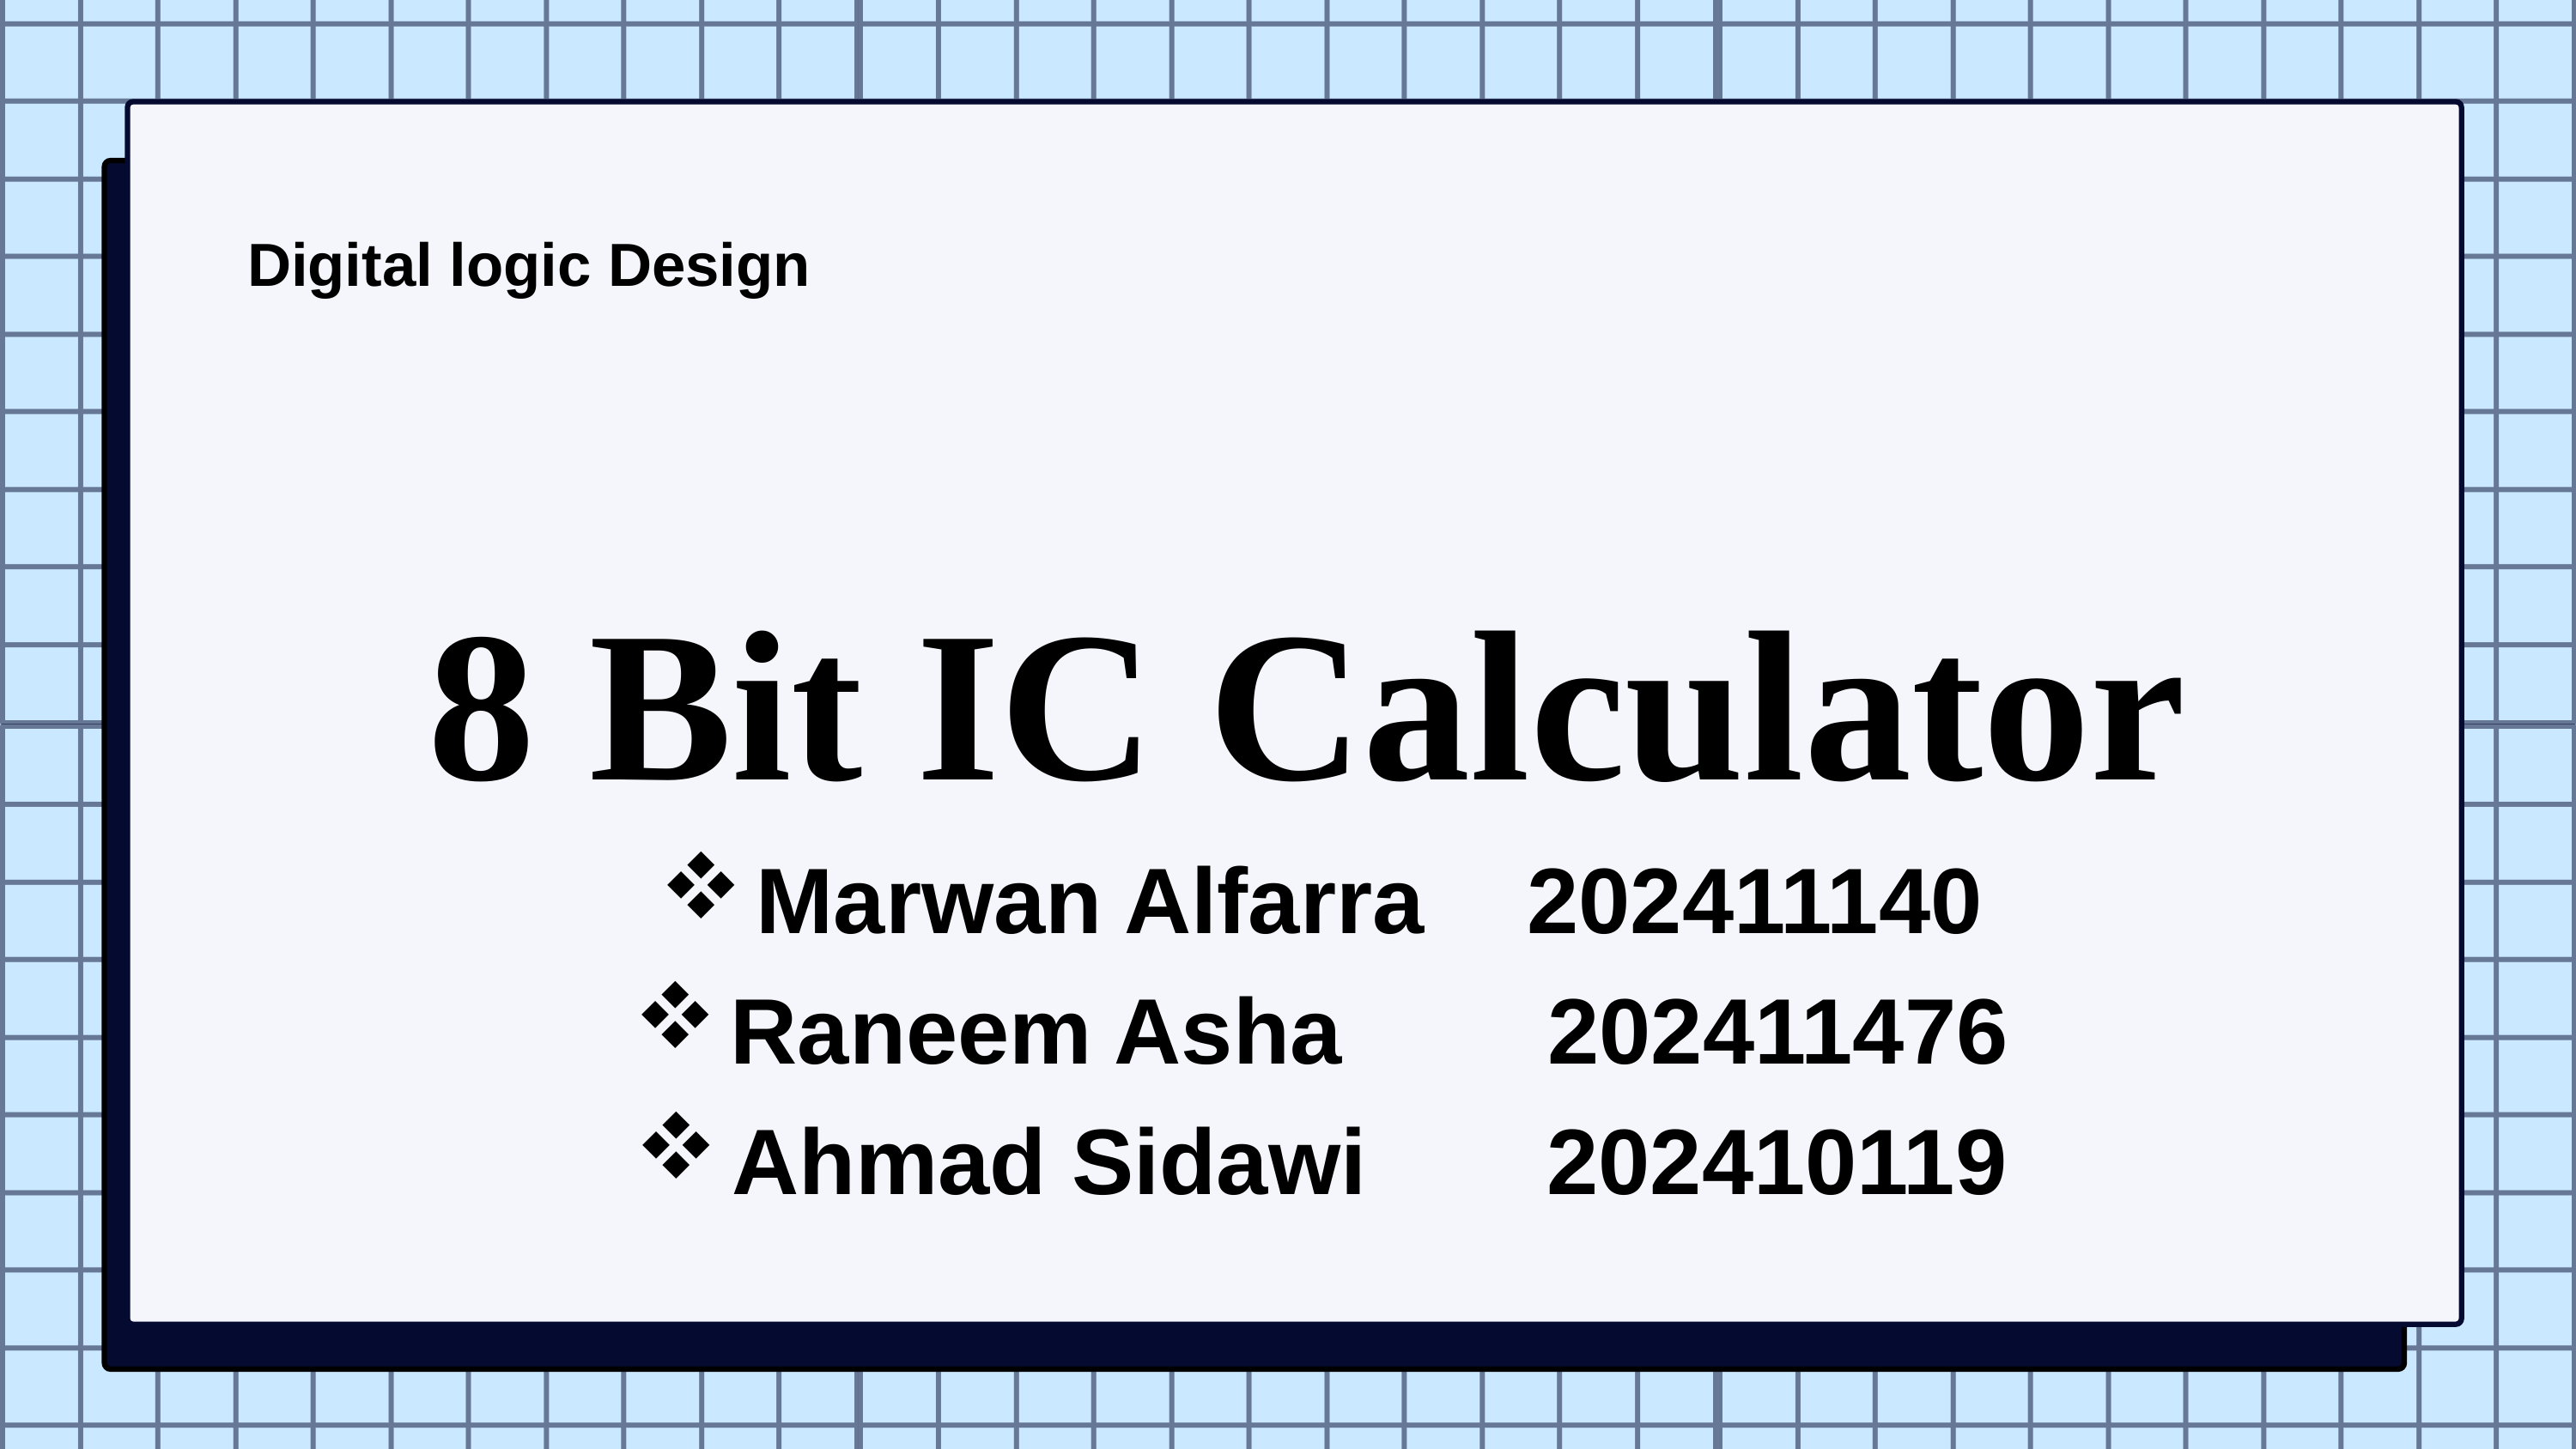

Digital logic Design
8 Bit IC Calculator

Marwan Alfarra    202411140
Raneem Asha        202411476
Ahmad Sidawi       202410119